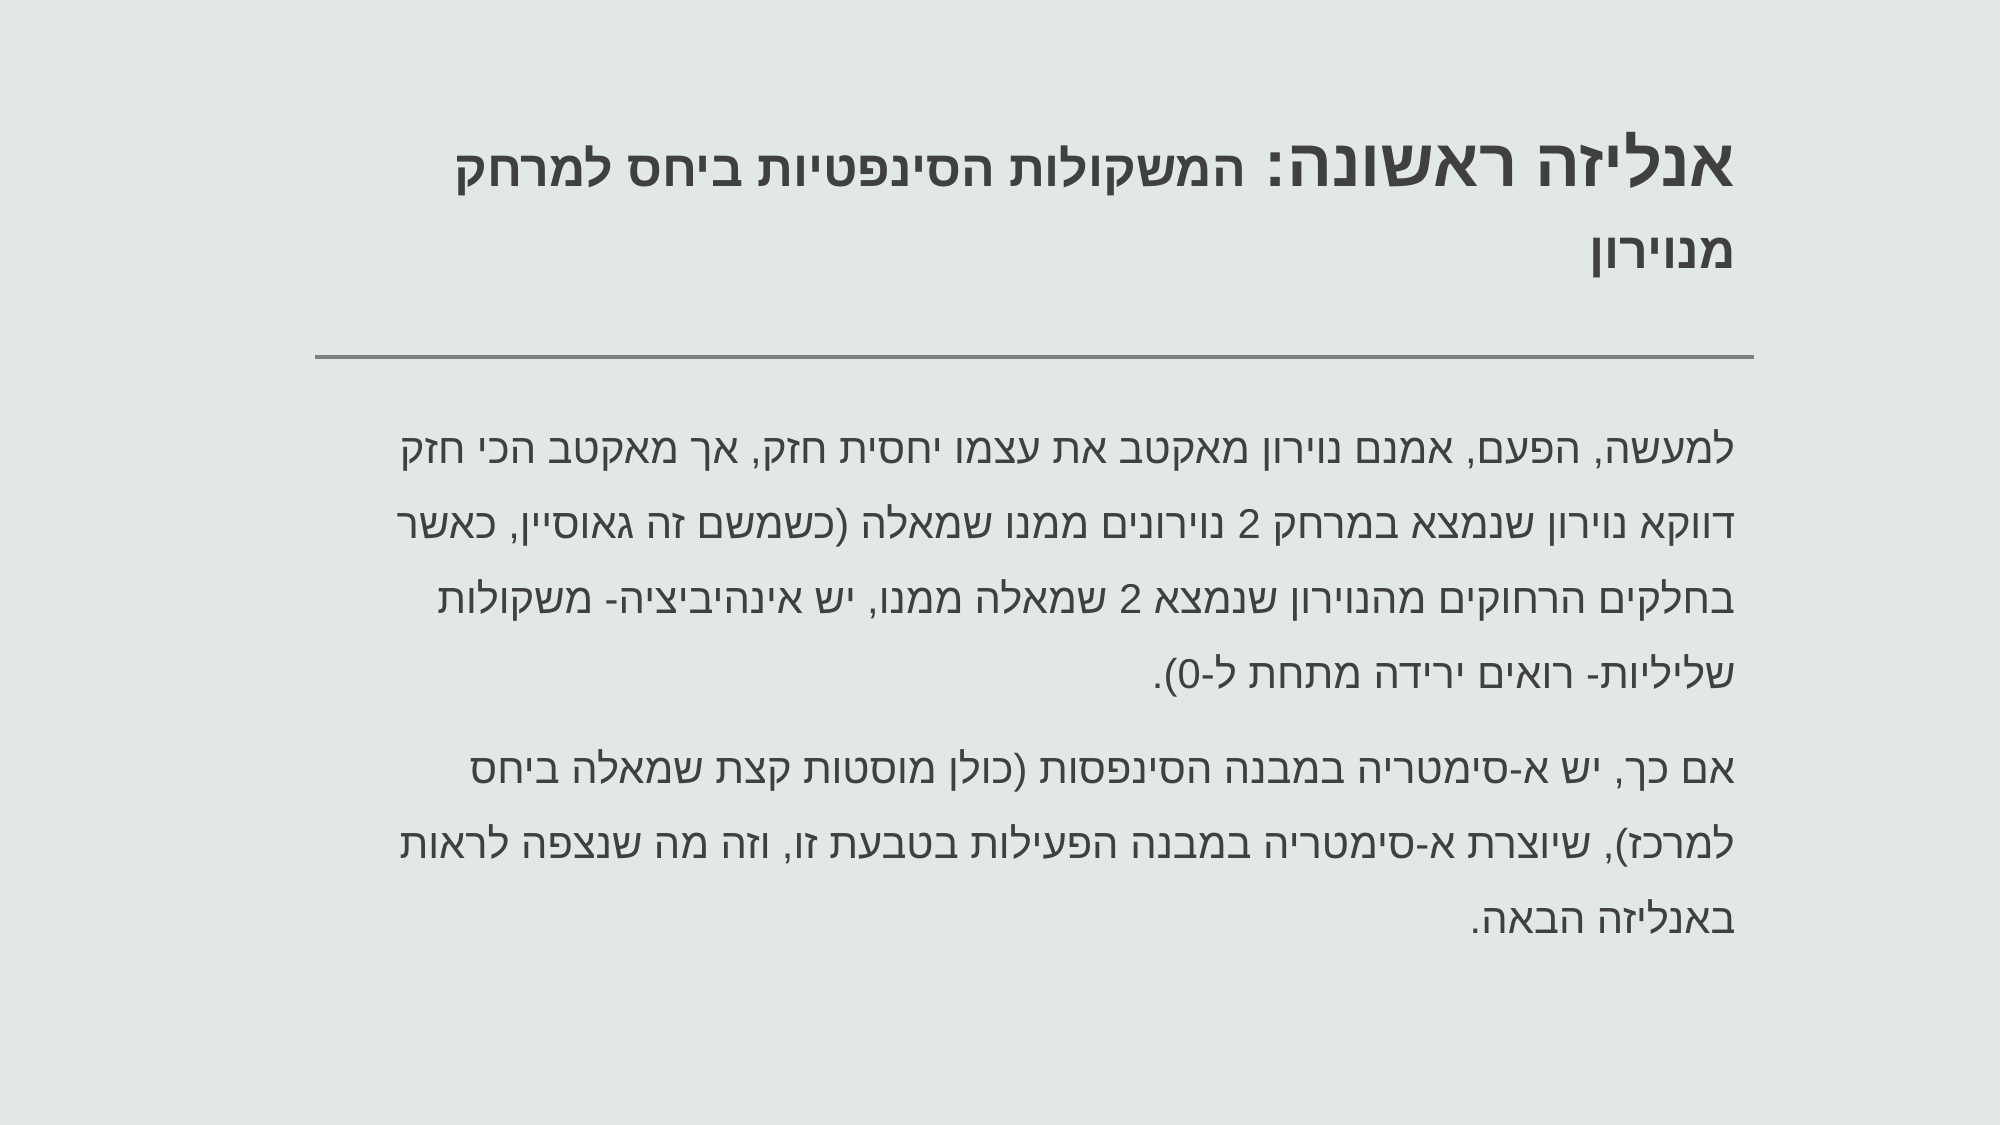

# אנליזה ראשונה: המשקולות הסינפטיות ביחס למרחק מנוירון
למעשה, הפעם, אמנם נוירון מאקטב את עצמו יחסית חזק, אך מאקטב הכי חזק דווקא נוירון שנמצא במרחק 2 נוירונים ממנו שמאלה (כשמשם זה גאוסיין, כאשר בחלקים הרחוקים מהנוירון שנמצא 2 שמאלה ממנו, יש אינהיביציה- משקולות שליליות- רואים ירידה מתחת ל-0).
אם כך, יש א-סימטריה במבנה הסינפסות (כולן מוסטות קצת שמאלה ביחס למרכז), שיוצרת א-סימטריה במבנה הפעילות בטבעת זו, וזה מה שנצפה לראות באנליזה הבאה.